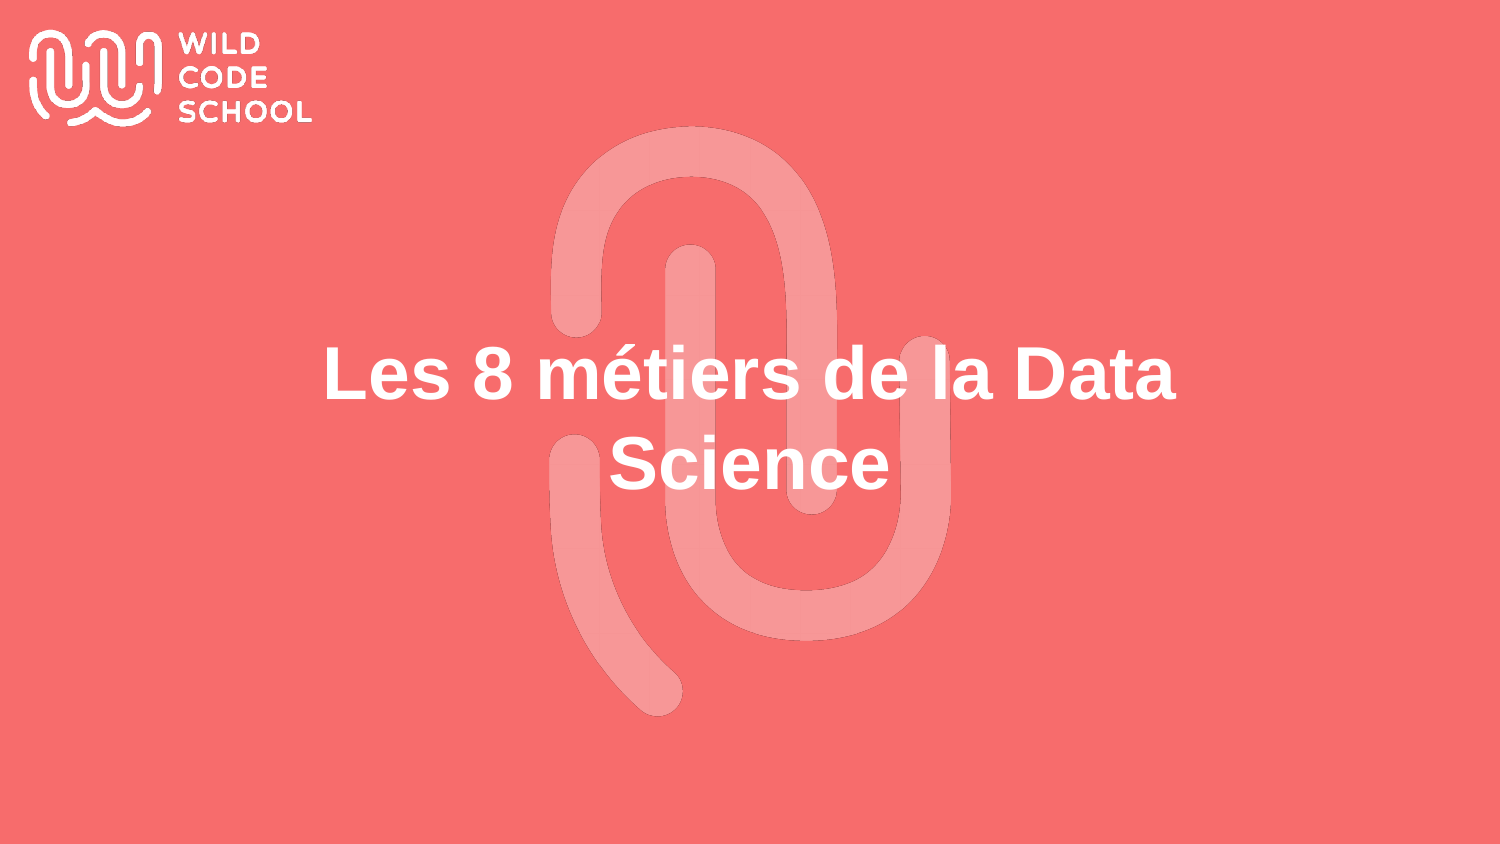

# Les 8 métiers de la Data Science